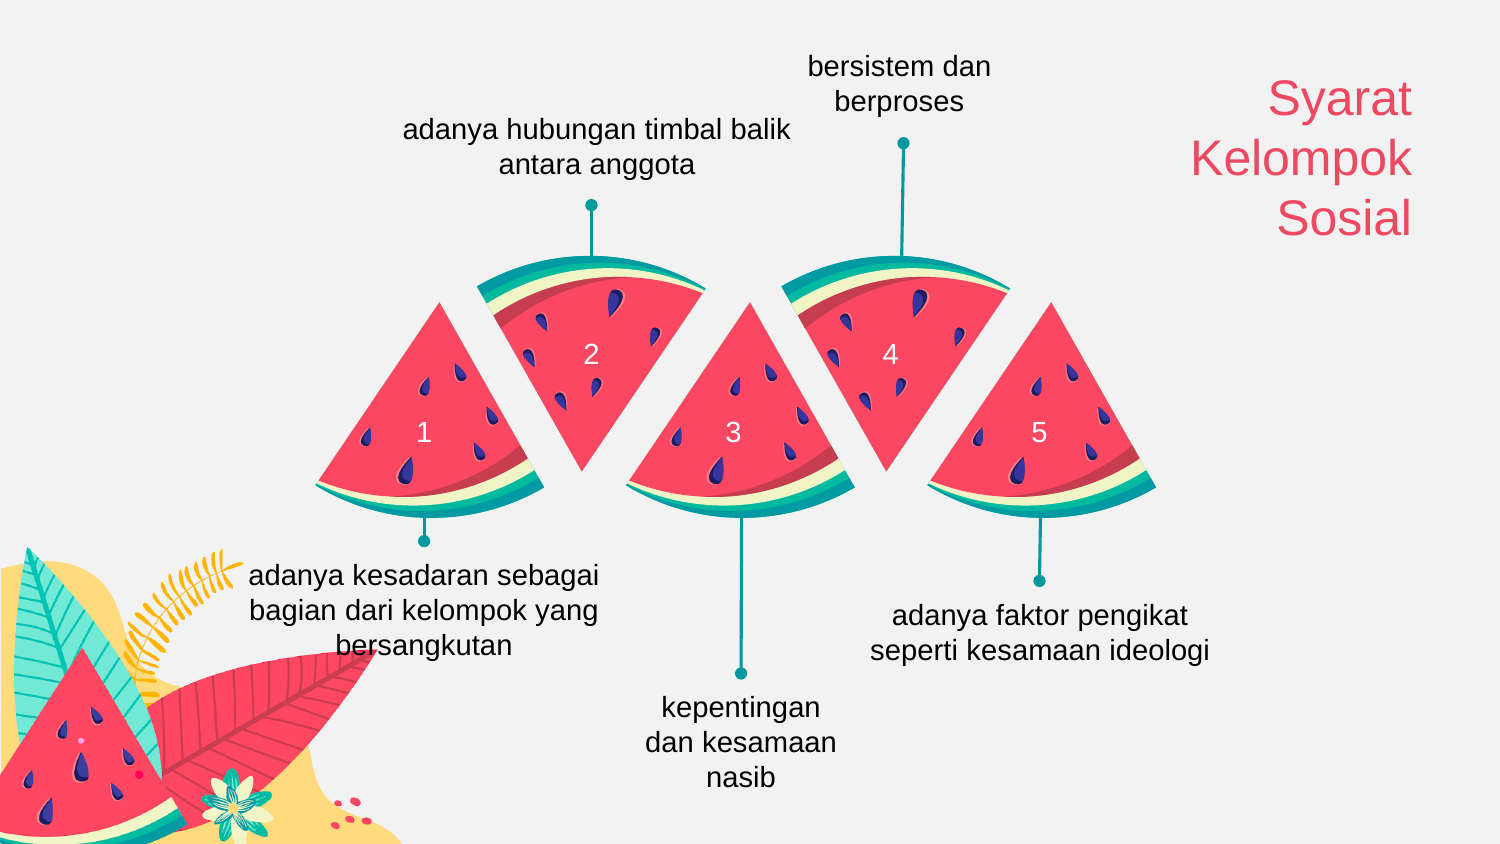

bersistem dan berproses
# Syarat Kelompok Sosial
adanya hubungan timbal balik antara anggota

2
4
3
5
1
adanya kesadaran sebagai bagian dari kelompok yang bersangkutan
adanya faktor pengikat seperti kesamaan ideologi
kepentingan dan kesamaan nasib